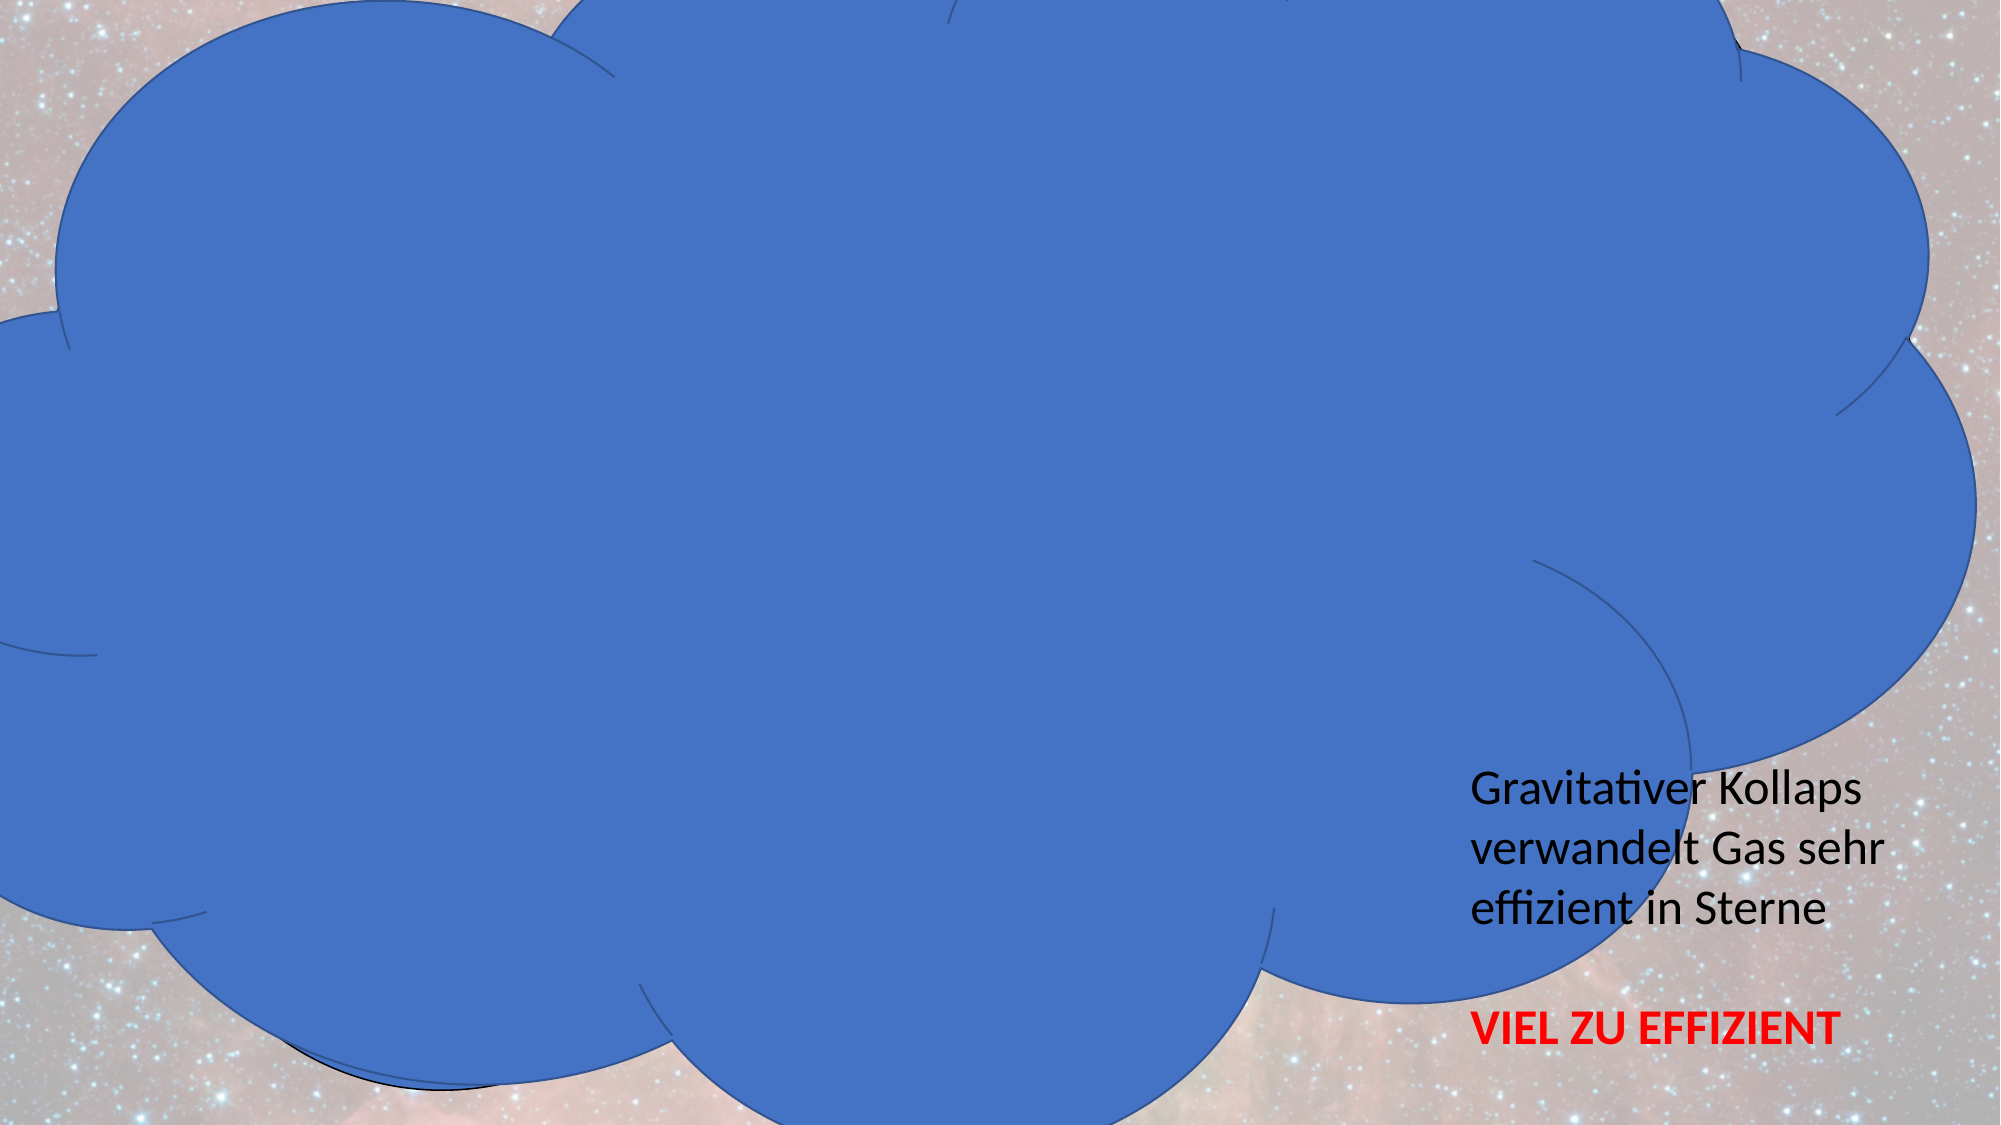

#

Gravitativer Kollaps
verwandelt Gas sehr
effizient in Sterne

VIEL ZU EFFIZIENT